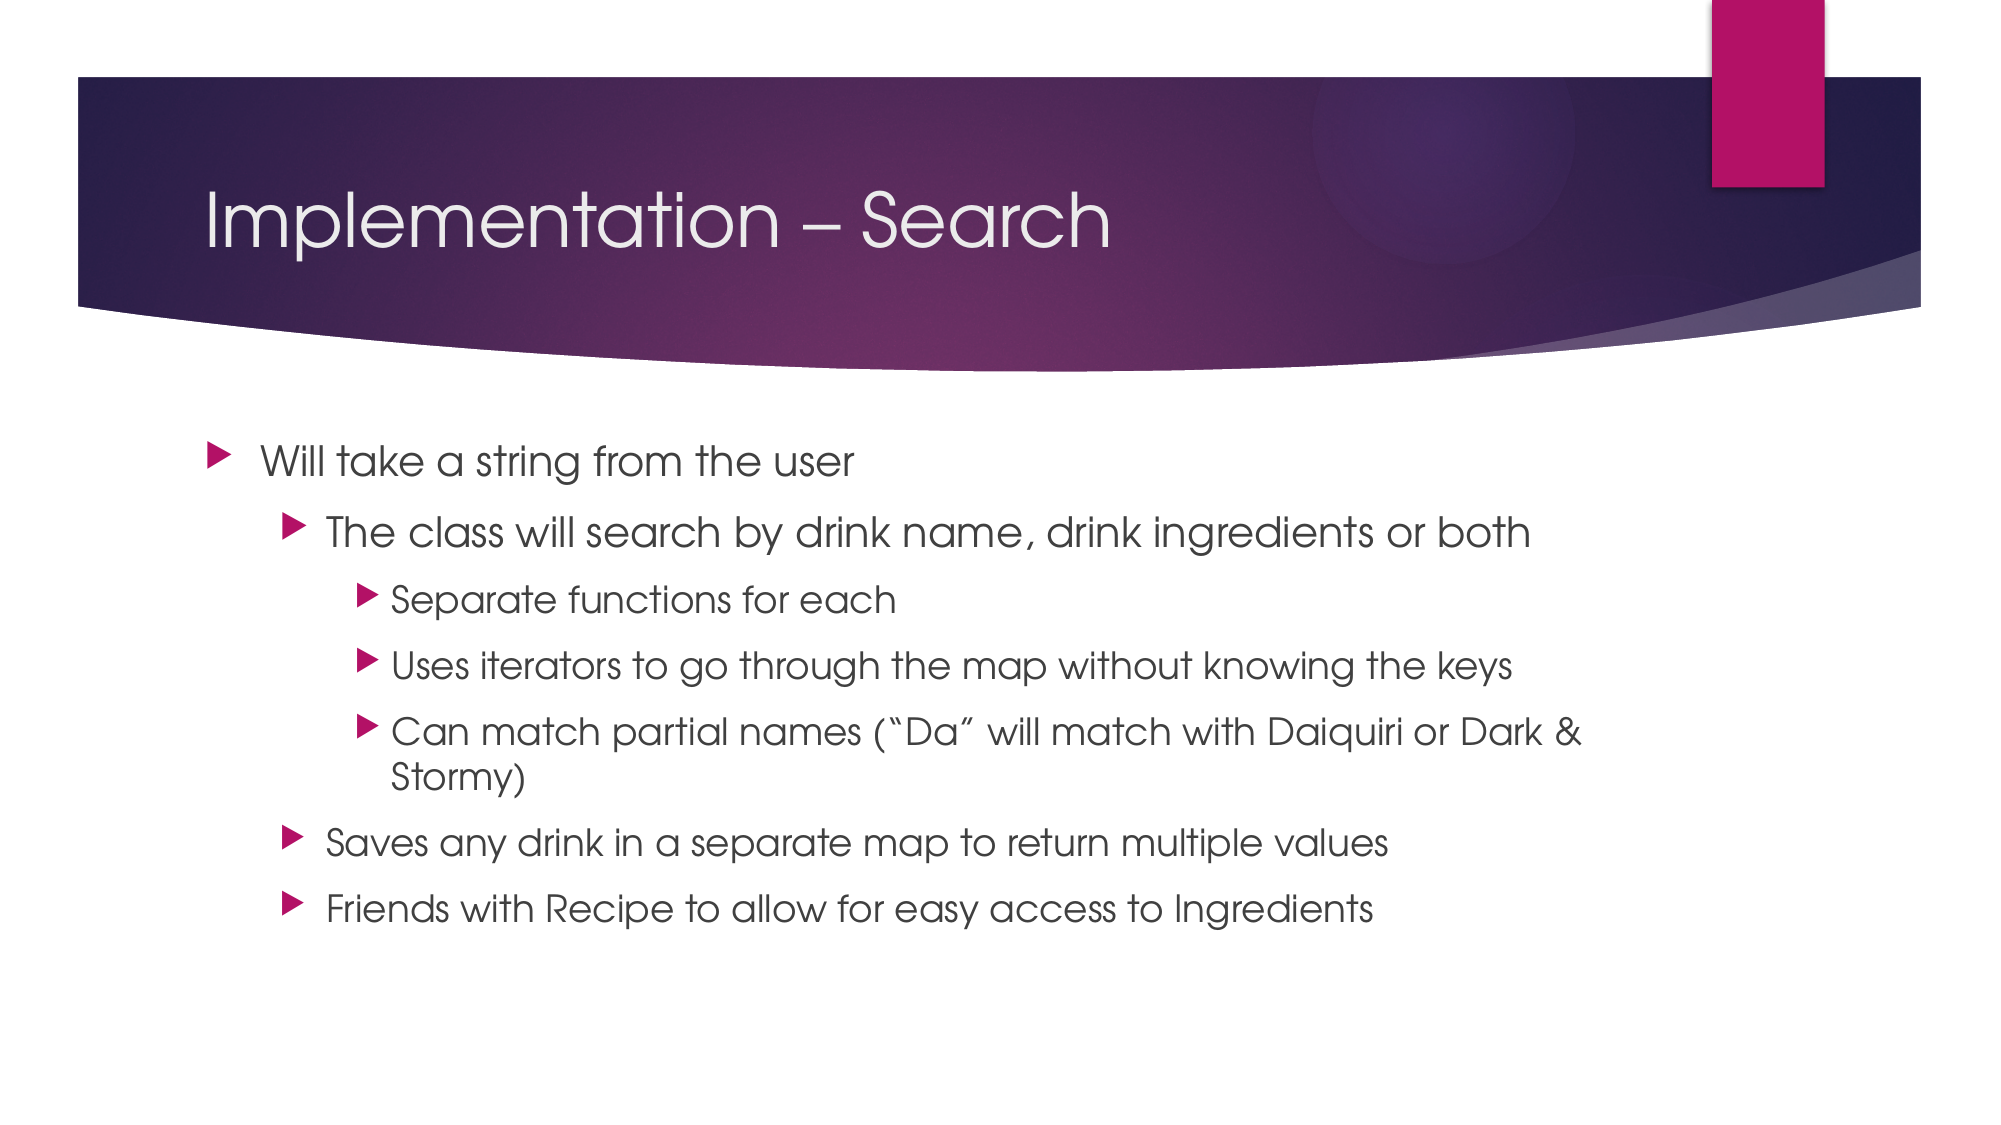

# Implementation – Search
Will take a string from the user
The class will search by drink name, drink ingredients or both
Separate functions for each
Uses iterators to go through the map without knowing the keys
Can match partial names (“Da” will match with Daiquiri or Dark & Stormy)
Saves any drink in a separate map to return multiple values
Friends with Recipe to allow for easy access to Ingredients